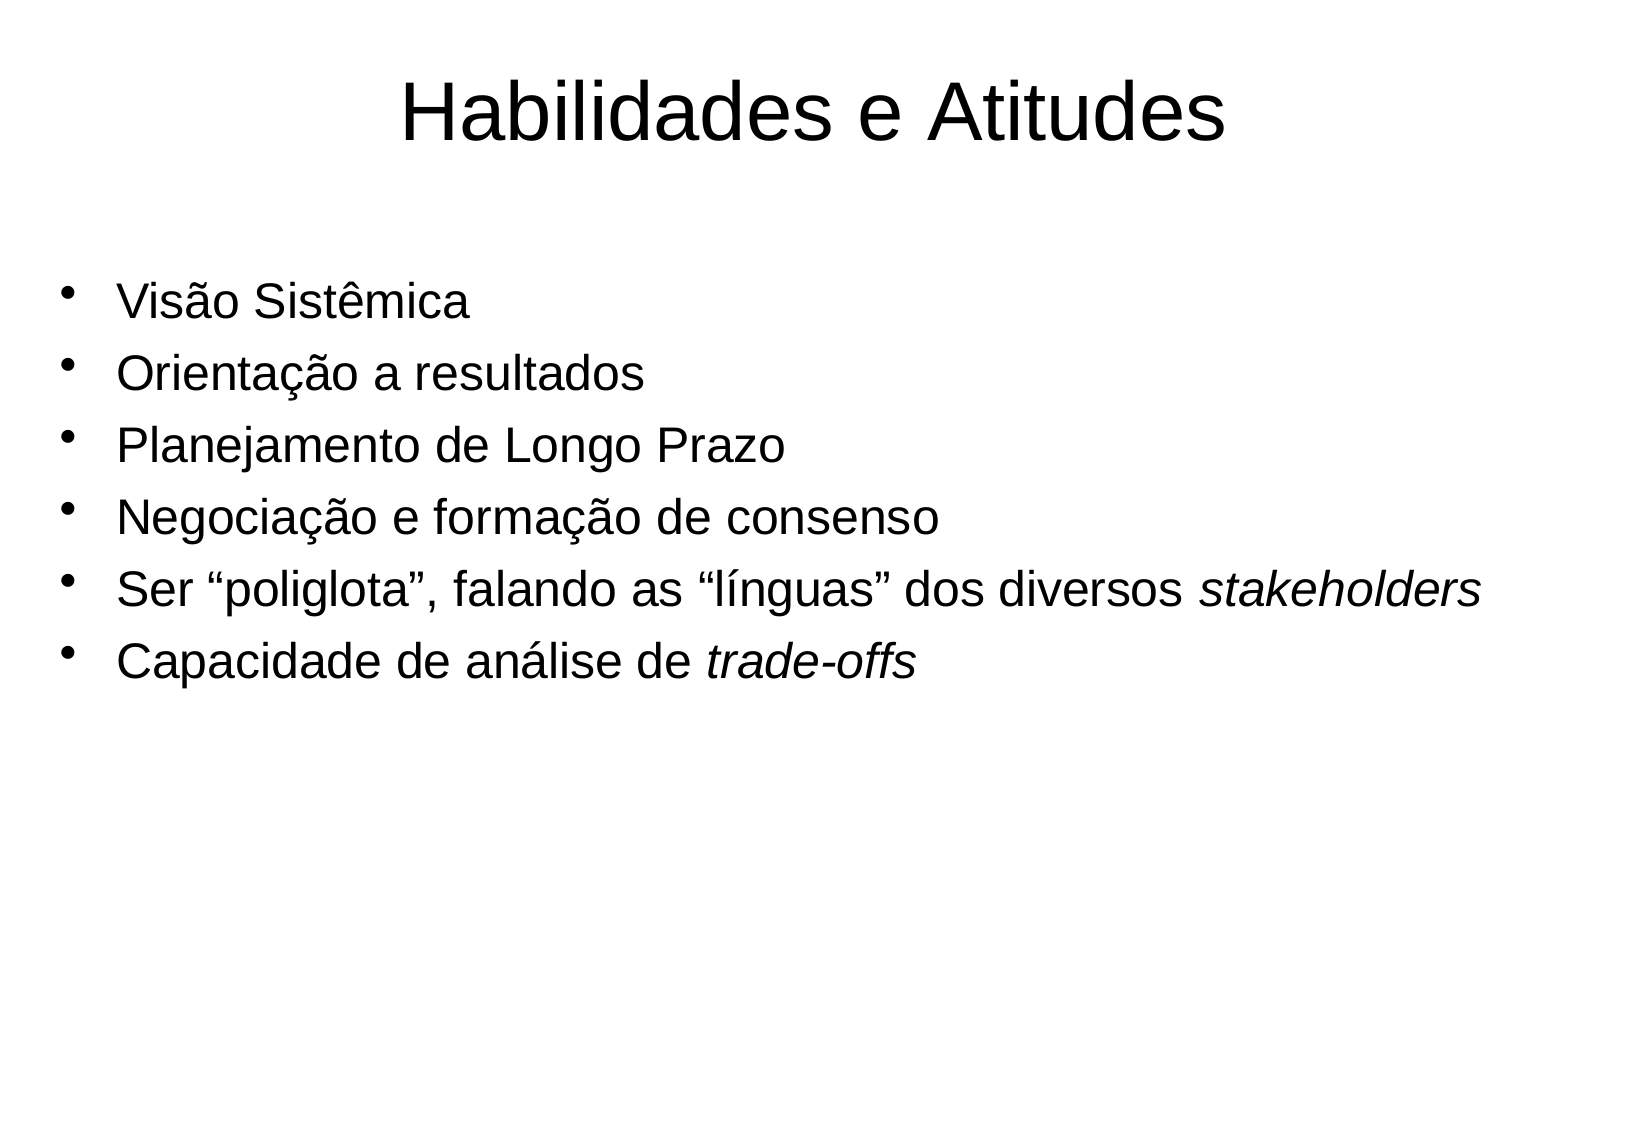

# Habilidades e Atitudes
Visão Sistêmica
Orientação a resultados
Planejamento de Longo Prazo
Negociação e formação de consenso
Ser “poliglota”, falando as “línguas” dos diversos stakeholders
Capacidade de análise de trade-offs